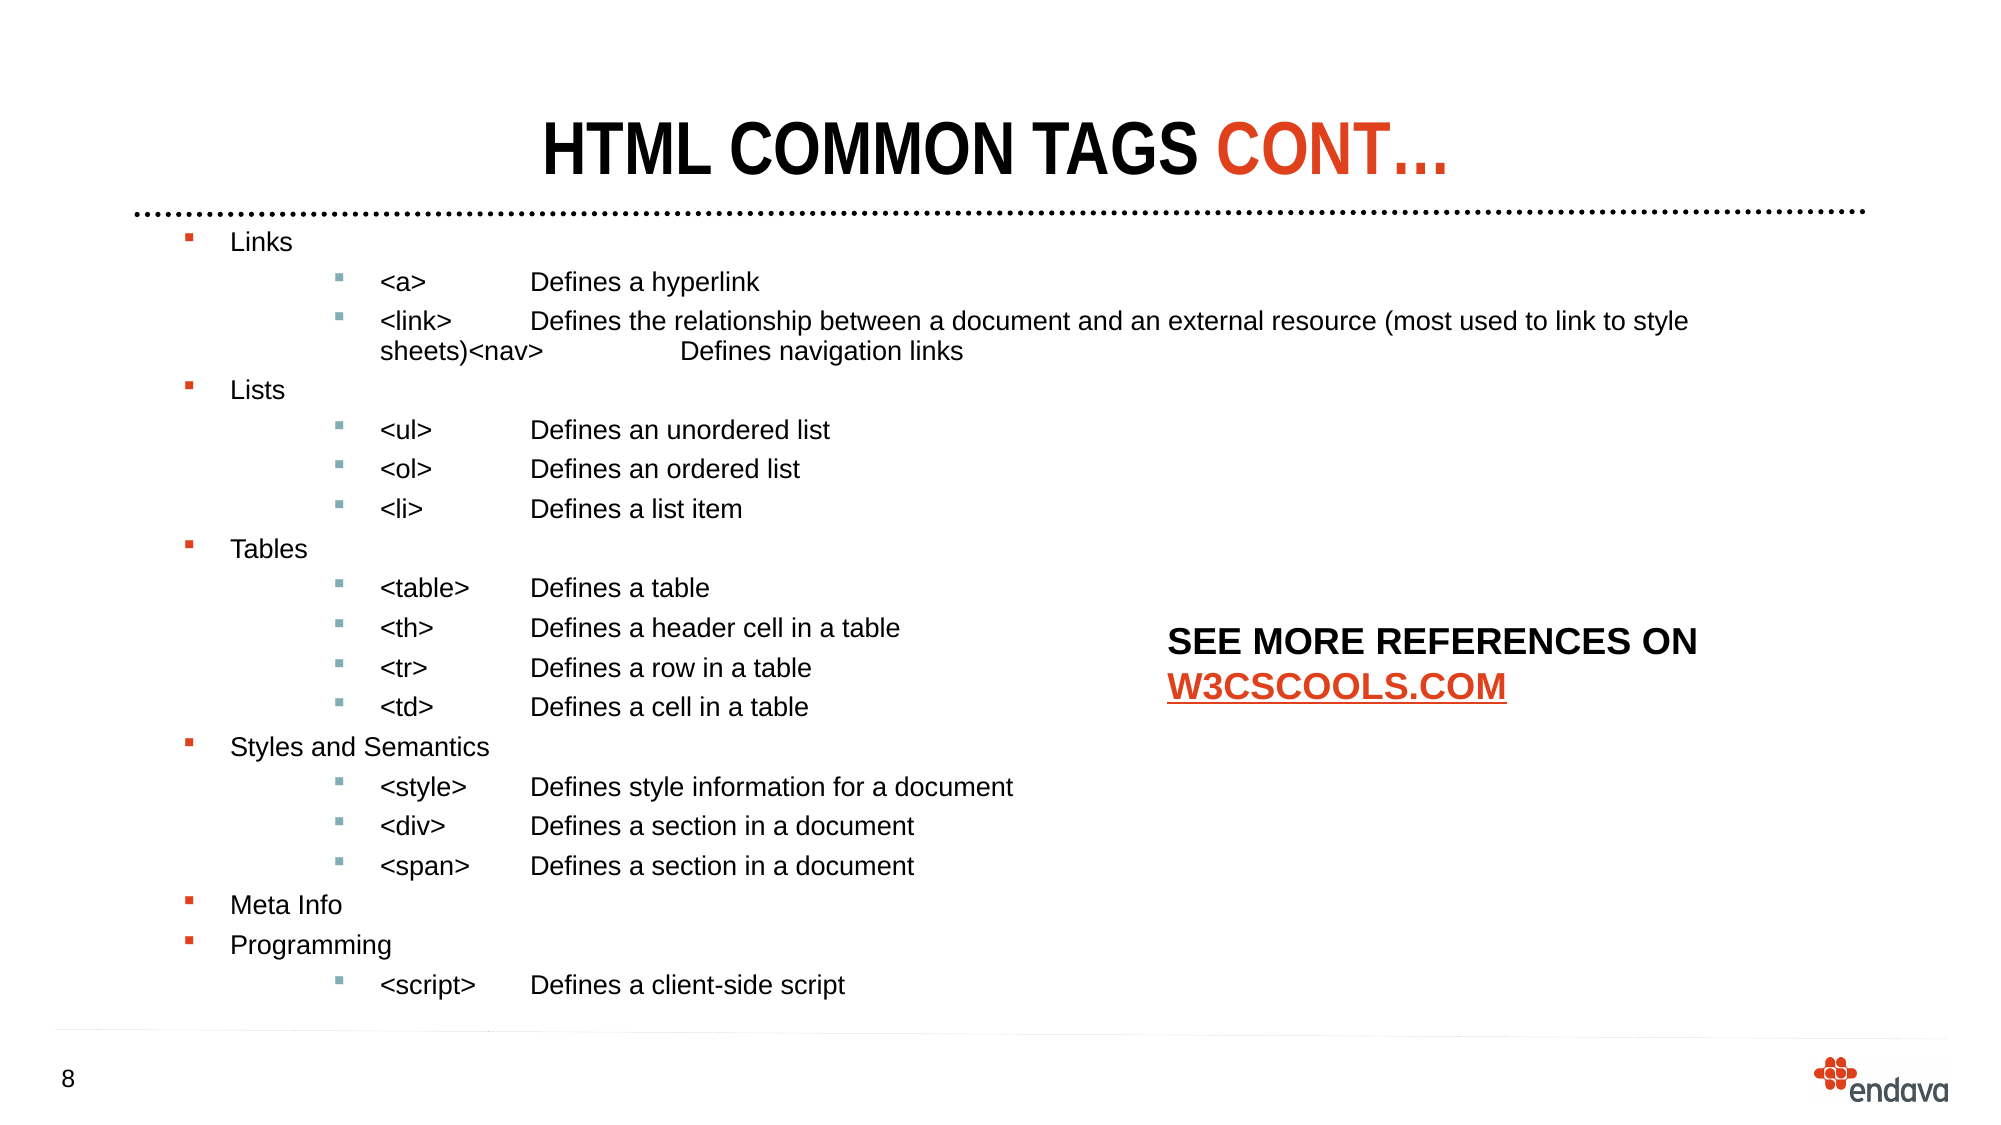

# Html common tags Cont…
Links
<a>	Defines a hyperlink
<link>	Defines the relationship between a document and an external resource (most used to link to style sheets)<nav>	Defines navigation links
Lists
<ul>	Defines an unordered list
<ol>	Defines an ordered list
<li>	Defines a list item
Tables
<table>	Defines a table
<th>	Defines a header cell in a table
<tr>	Defines a row in a table
<td>	Defines a cell in a table
Styles and Semantics
<style>	Defines style information for a document
<div>	Defines a section in a document
<span>	Defines a section in a document
Meta Info
Programming
<script>	Defines a client-side script

SEE MORE REFERENCES ON W3CSCOOLS.COM